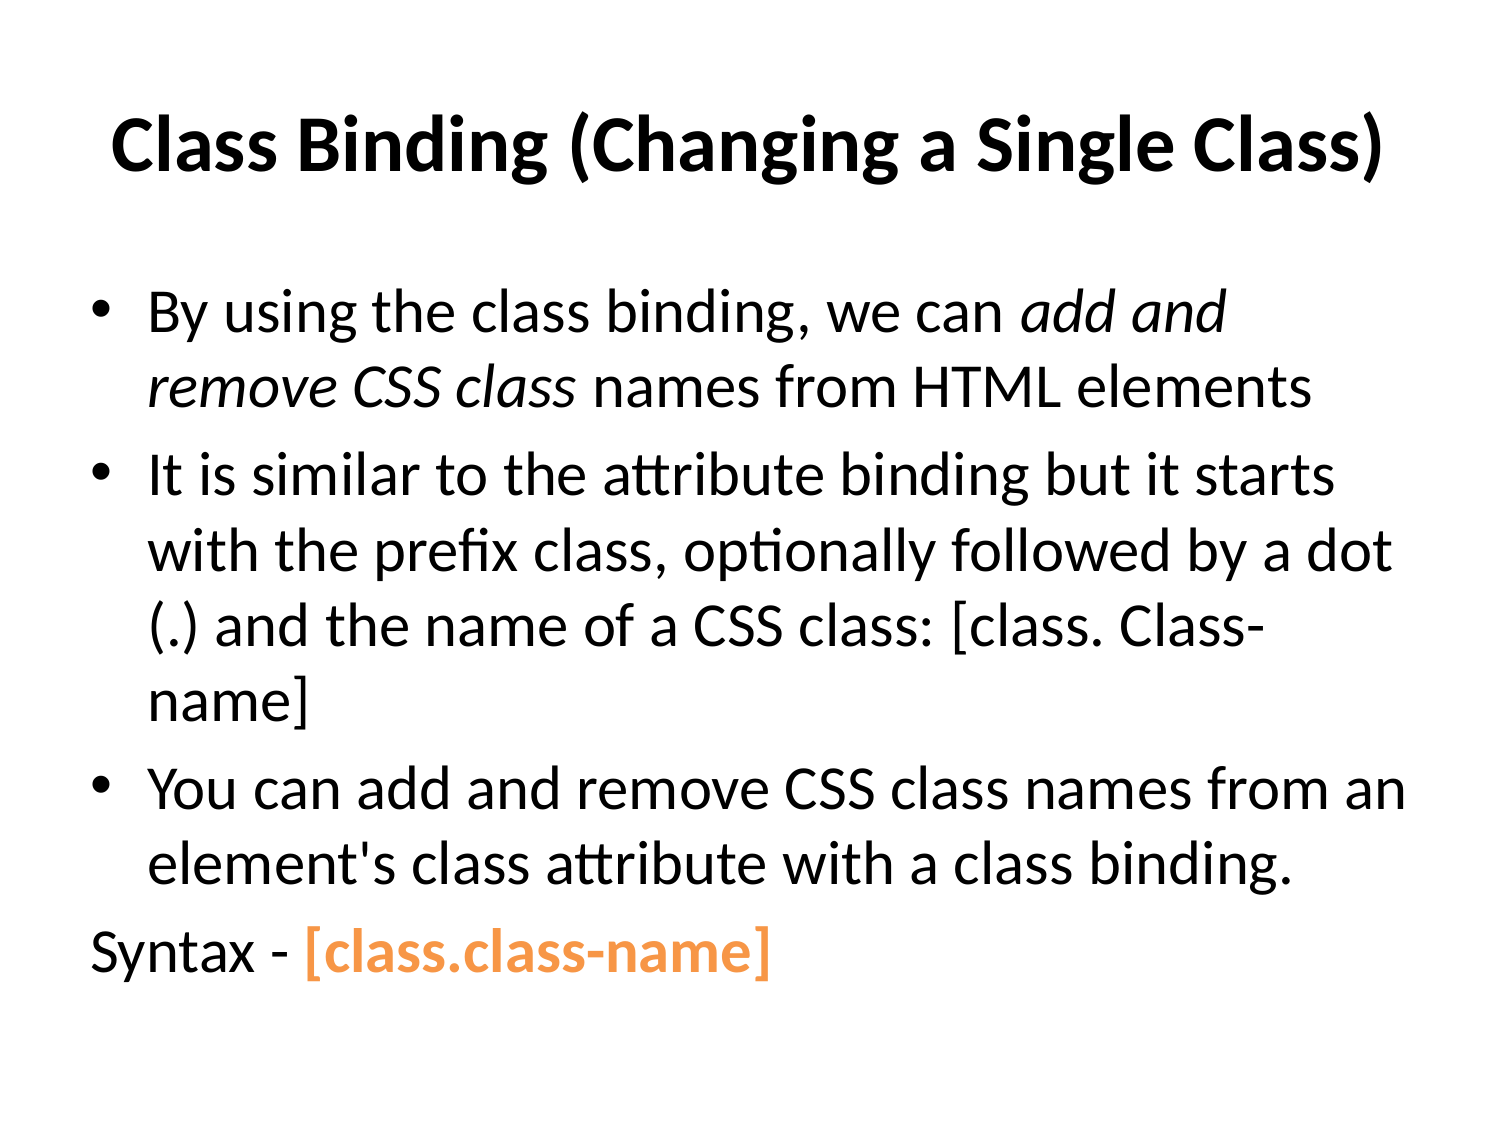

# Class Binding (Changing a Single Class)
By using the class binding, we can add and remove CSS class names from HTML elements
It is similar to the attribute binding but it starts with the prefix class, optionally followed by a dot (.) and the name of a CSS class: [class. Class-name]
You can add and remove CSS class names from an element's class attribute with a class binding.
Syntax - [class.class-name]